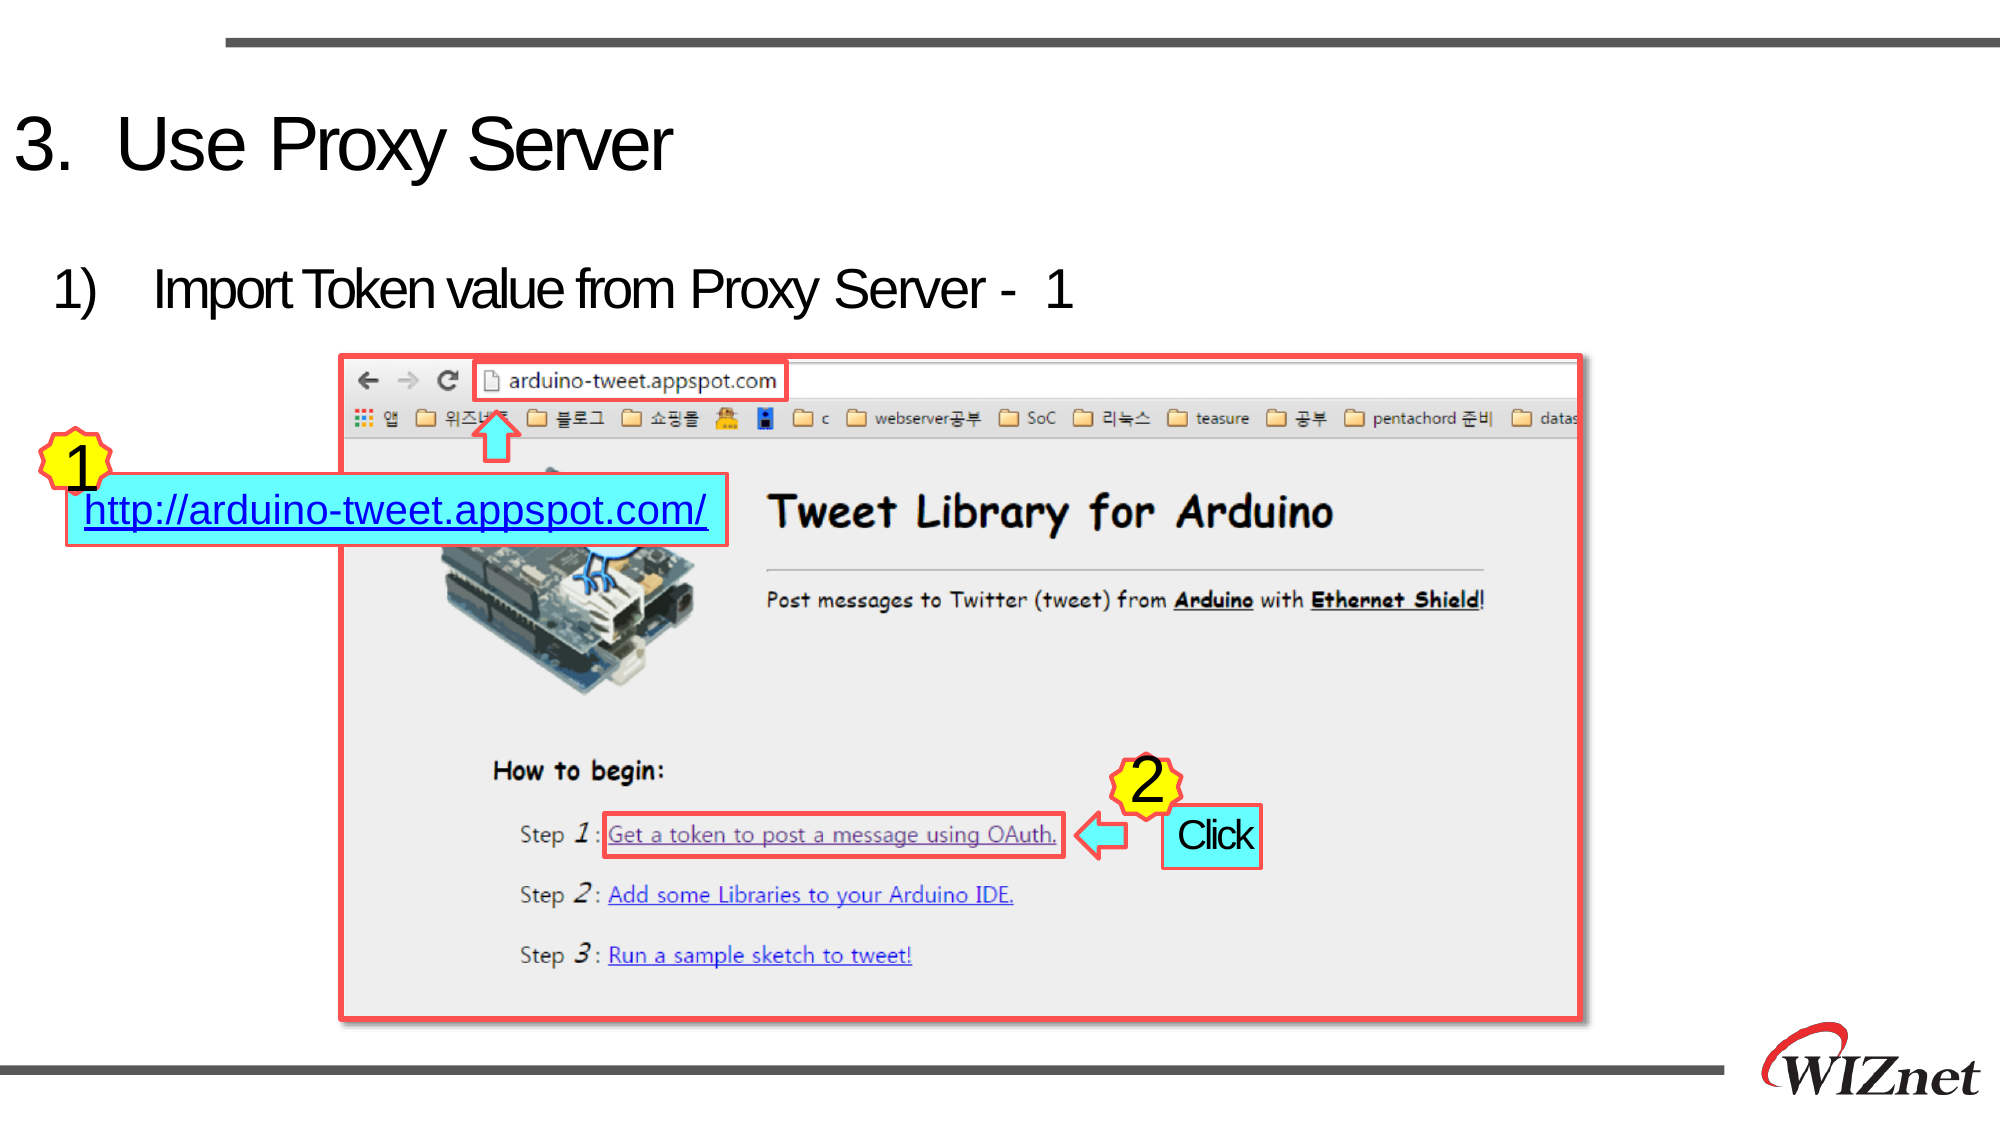

# 3.	Use Proxy Server
1)	Import Token value from Proxy Server - 1

1

http://arduino-tweet.appspot.com/

2
 Click